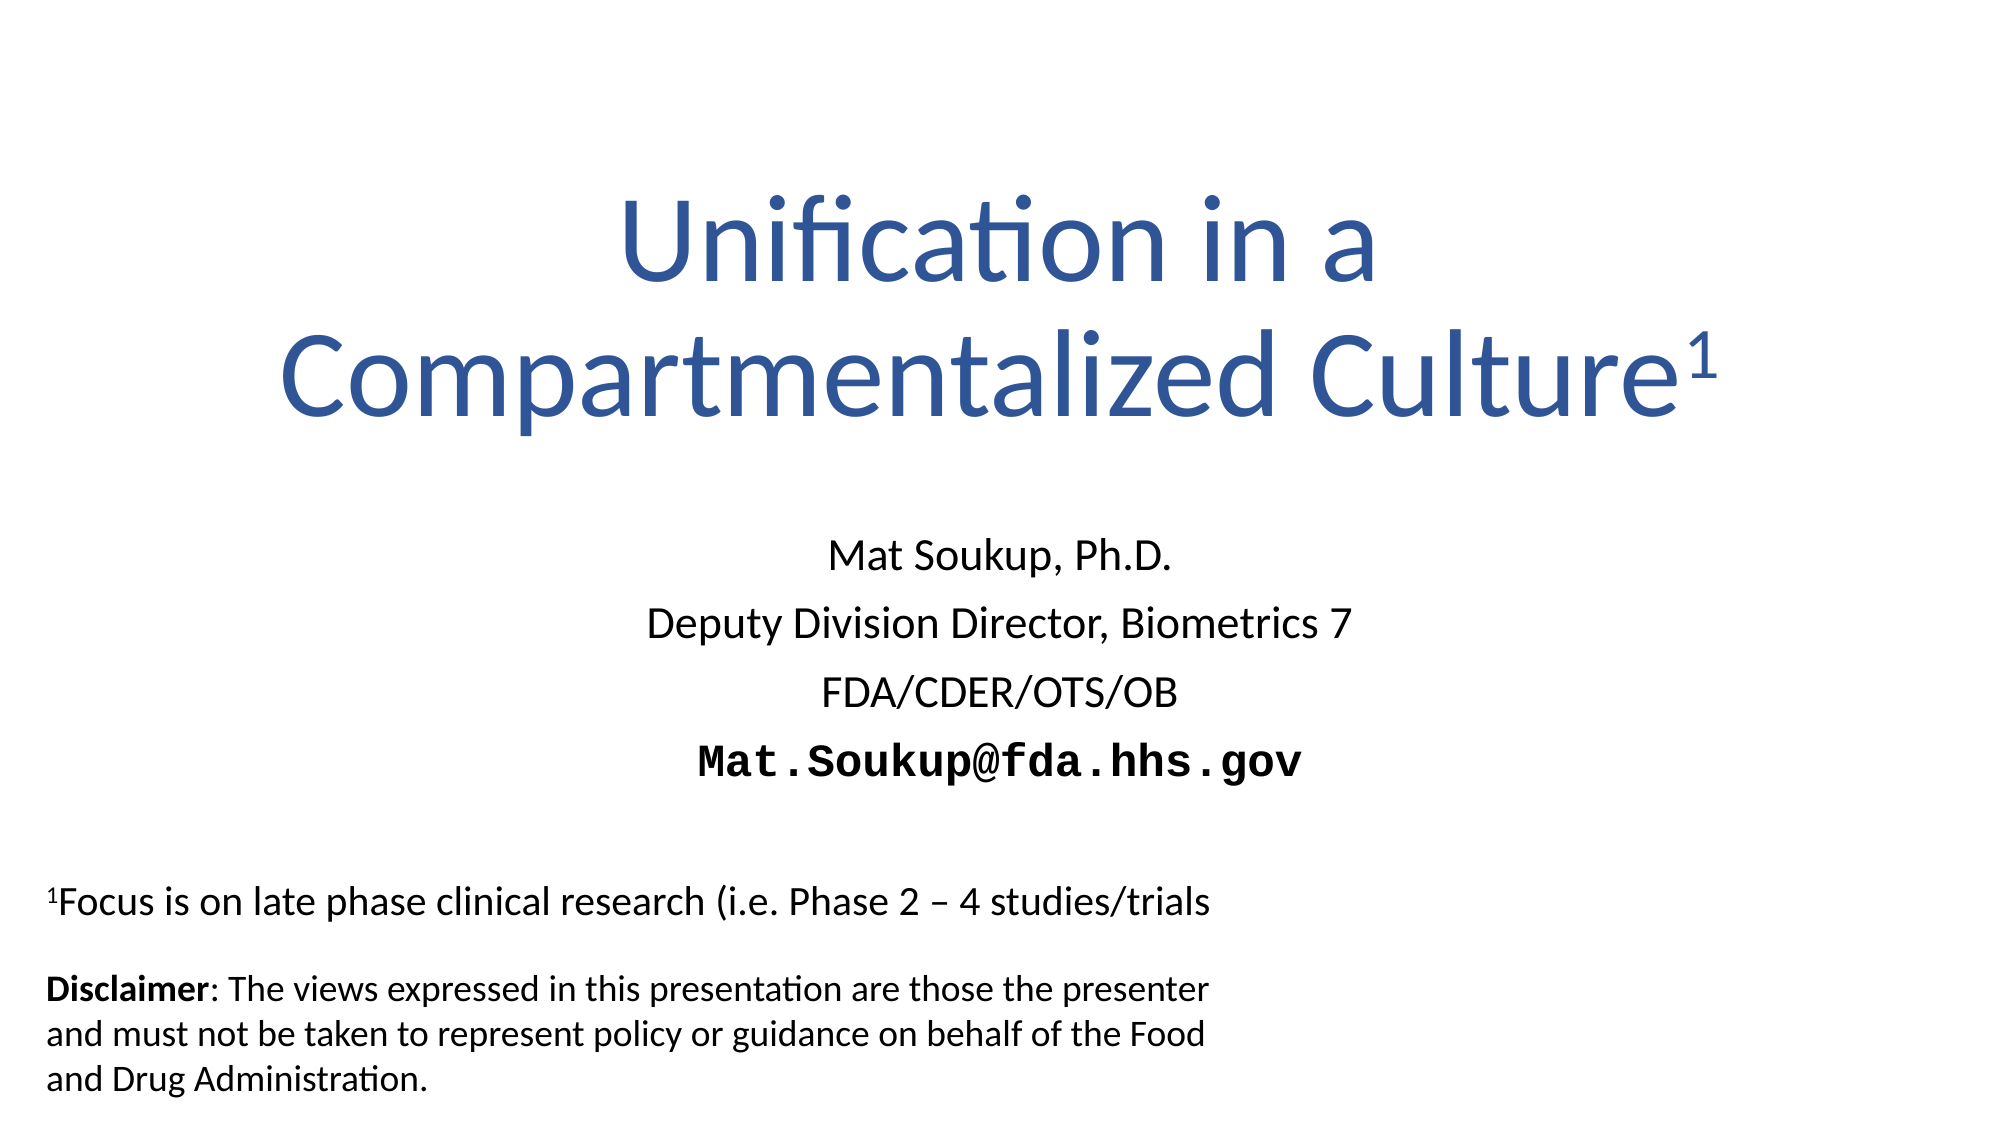

# Unification in a Compartmentalized Culture1
Mat Soukup, Ph.D.
Deputy Division Director, Biometrics 7
FDA/CDER/OTS/OB
Mat.Soukup@fda.hhs.gov
1Focus is on late phase clinical research (i.e. Phase 2 – 4 studies/trials
Disclaimer: The views expressed in this presentation are those the presenter and must not be taken to represent policy or guidance on behalf of the Food and Drug Administration.